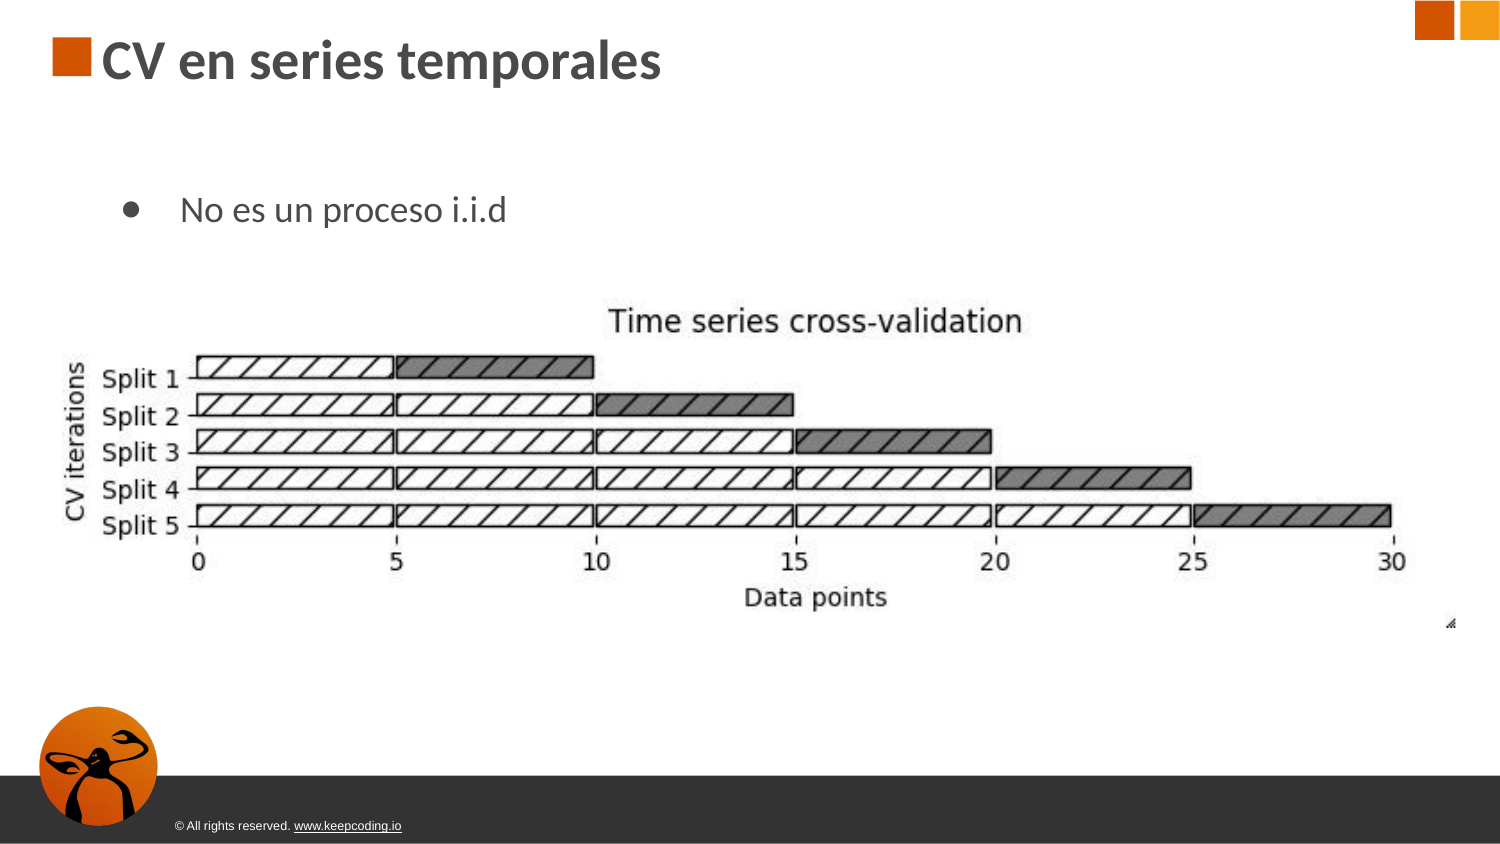

# CV en series temporales
No es un proceso i.i.d

© All rights reserved. www.keepcoding.io